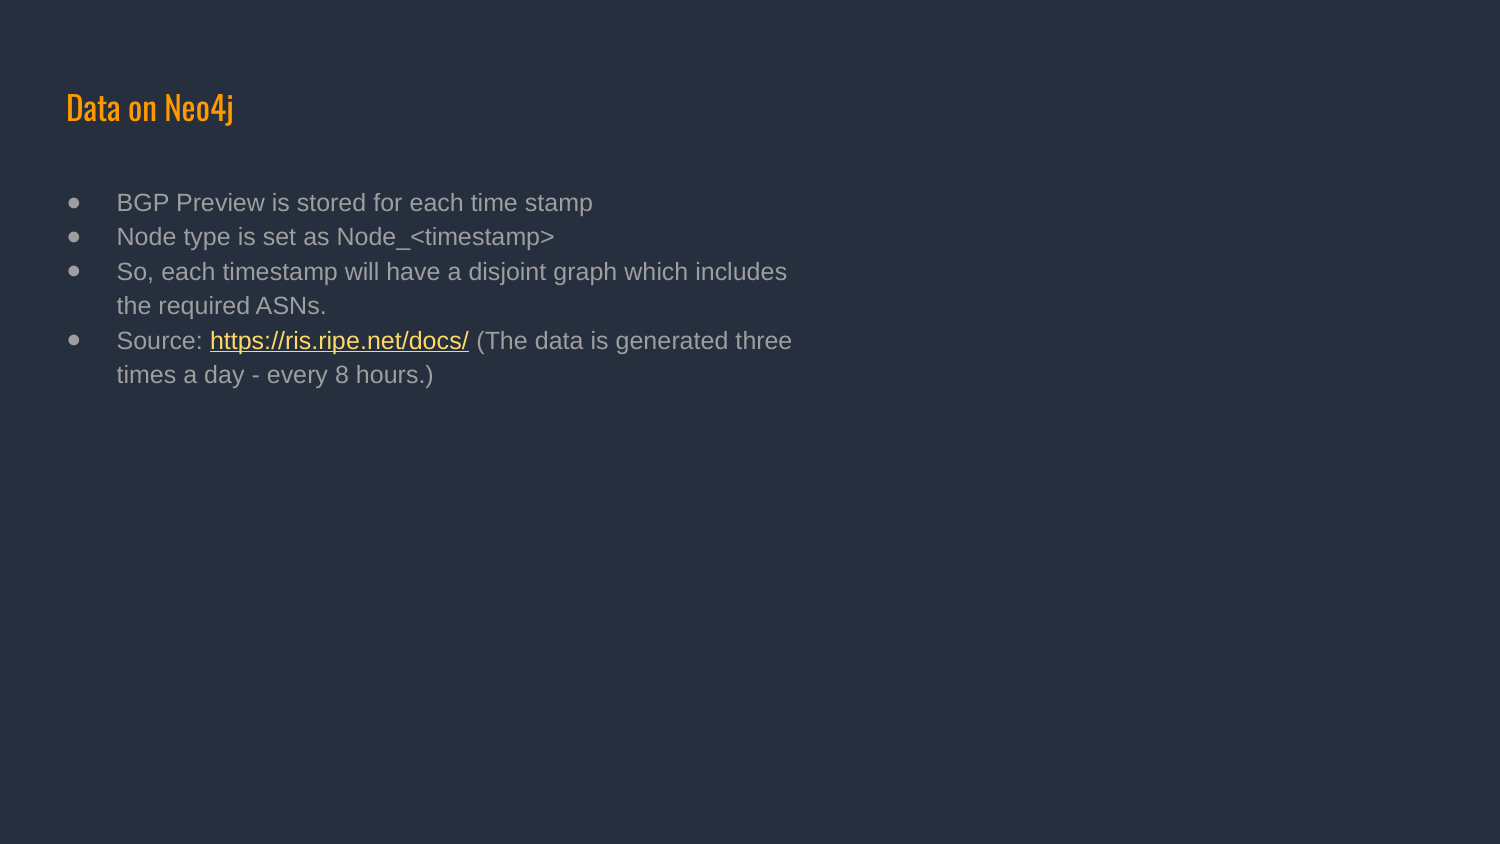

# Data on Neo4j
BGP Preview is stored for each time stamp
Node type is set as Node_<timestamp>
So, each timestamp will have a disjoint graph which includes the required ASNs.
Source: https://ris.ripe.net/docs/ (The data is generated three times a day - every 8 hours.)